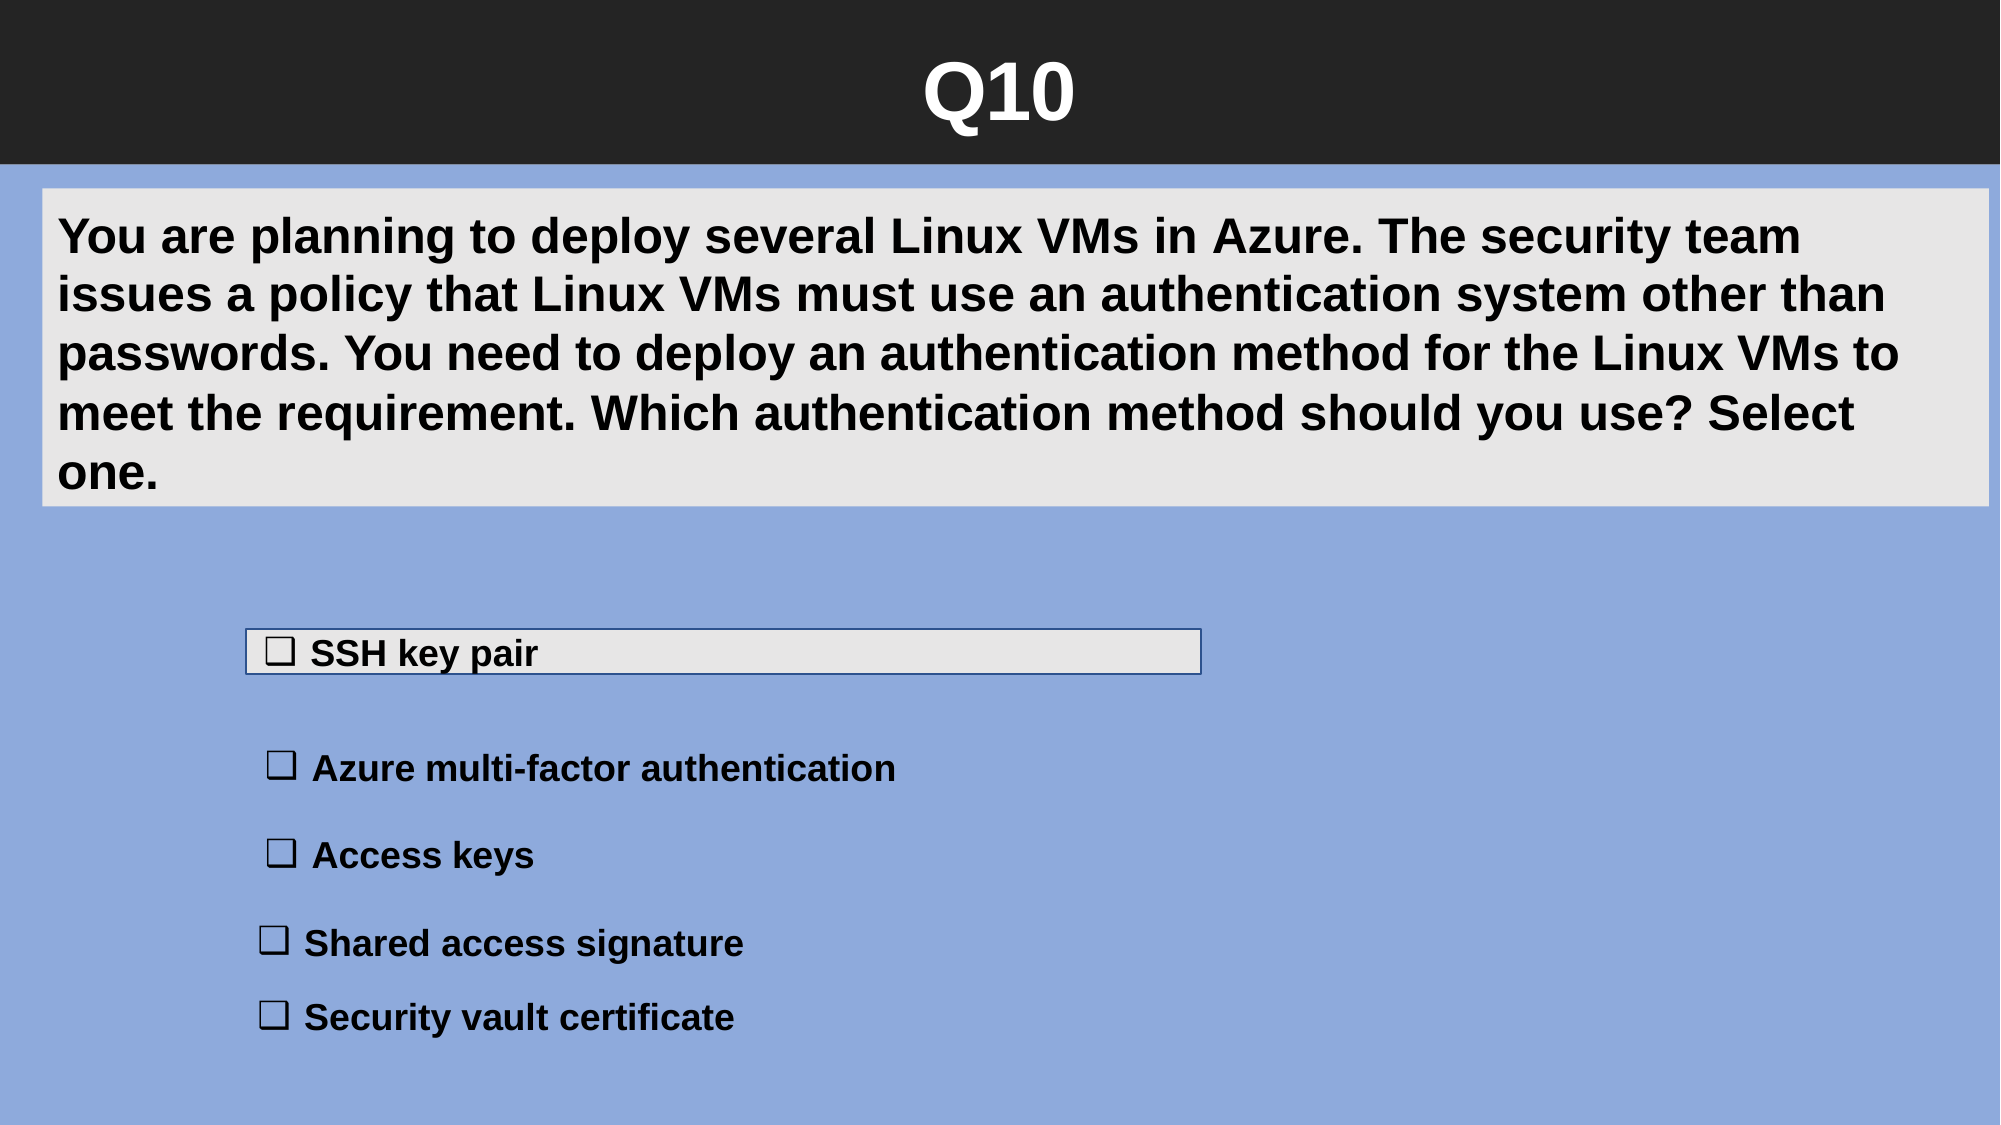

Q10

You are planning to deploy several Linux VMs in Azure. The security team
issues a policy that Linux VMs must use an authentication system other than passwords. You need to deploy an authentication method for the Linux VMs to meet the requirement. Which authentication method should you use? Select one.
SSH key pair
Azure multi-factor authentication

Access keys

Shared access signature
Security vault certificate